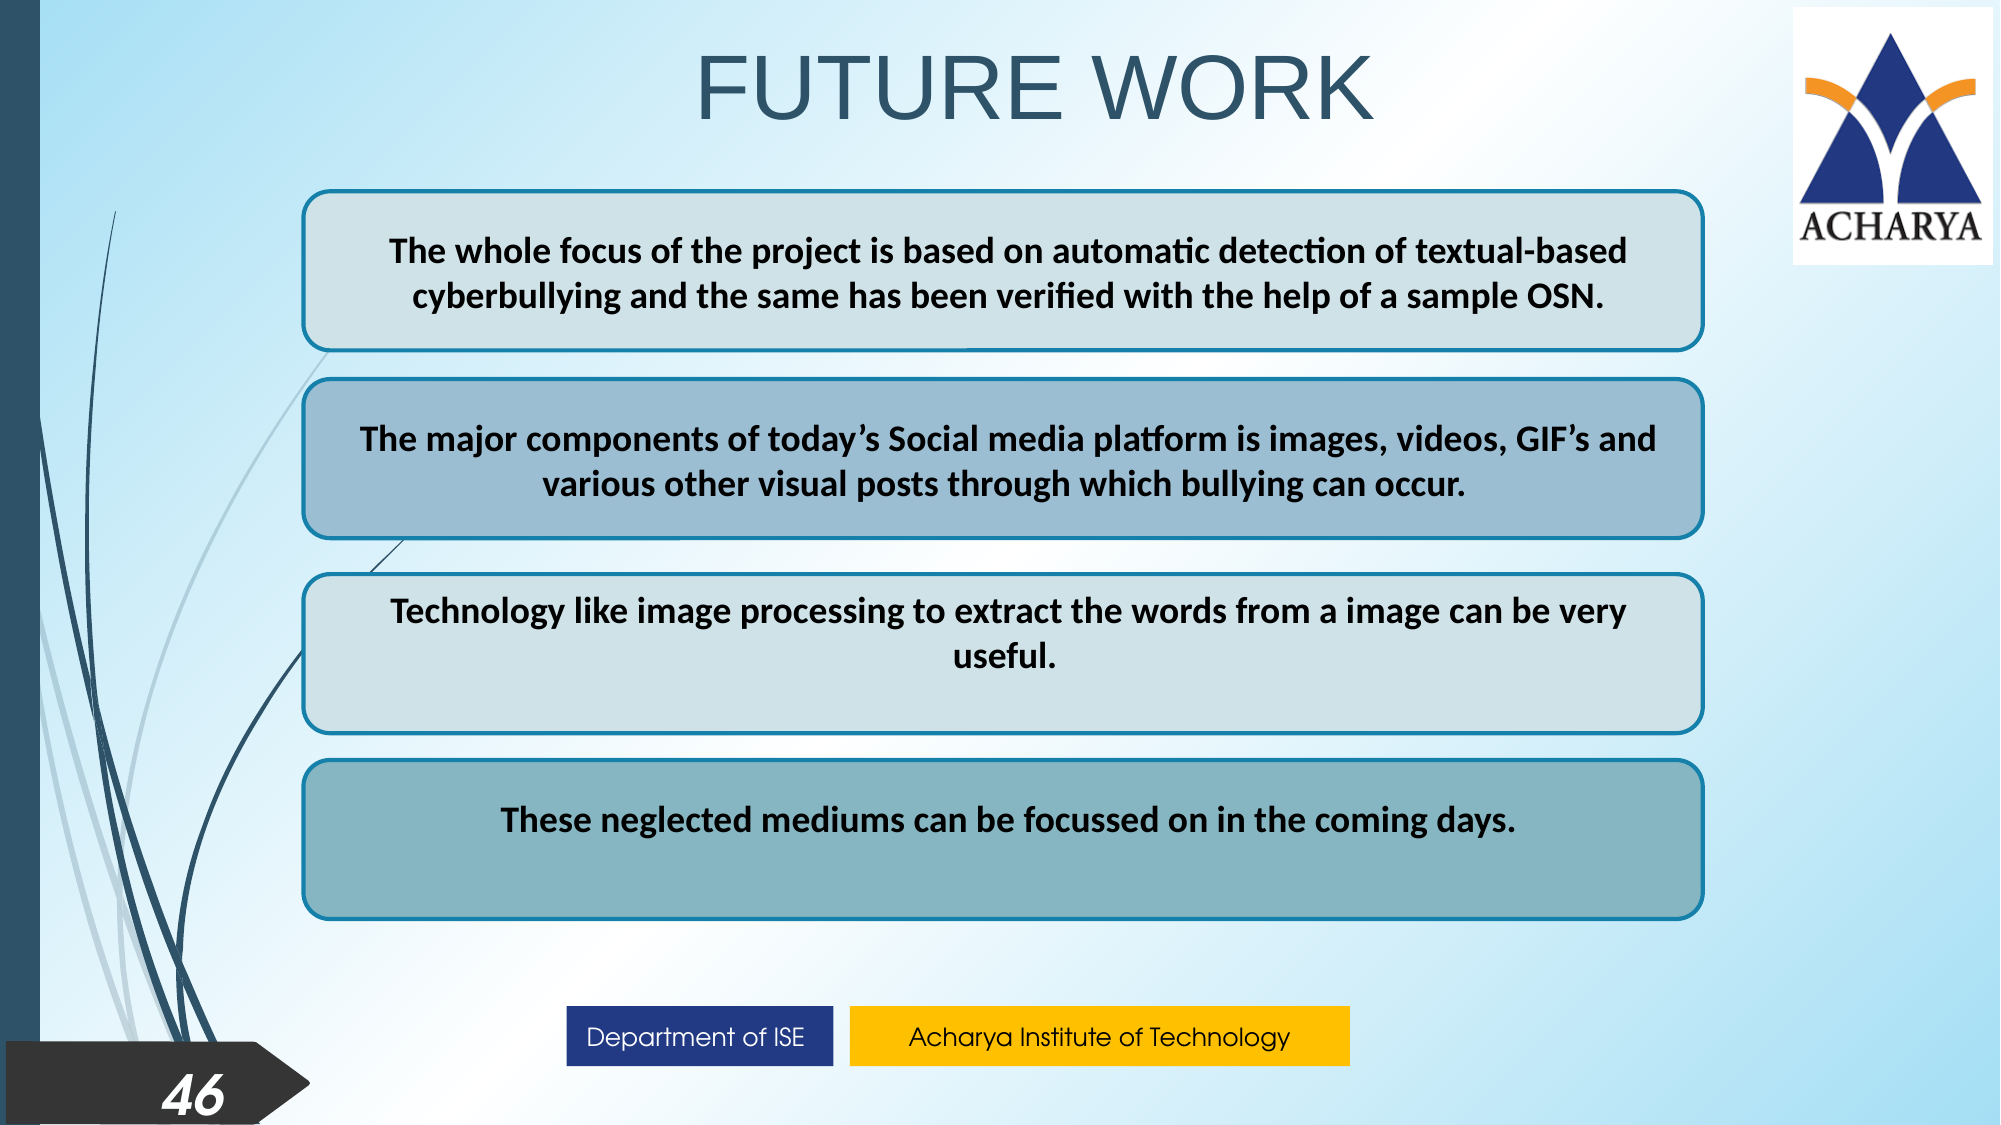

FUTURE WORK
The whole focus of the project is based on automatic detection of textual-based cyberbullying and the same has been verified with the help of a sample OSN.
The major components of today’s Social media platform is images, videos, GIF’s and various other visual posts through which bullying can occur.
Technology like image processing to extract the words from a image can be very useful.

These neglected mediums can be focussed on in the coming days.

46